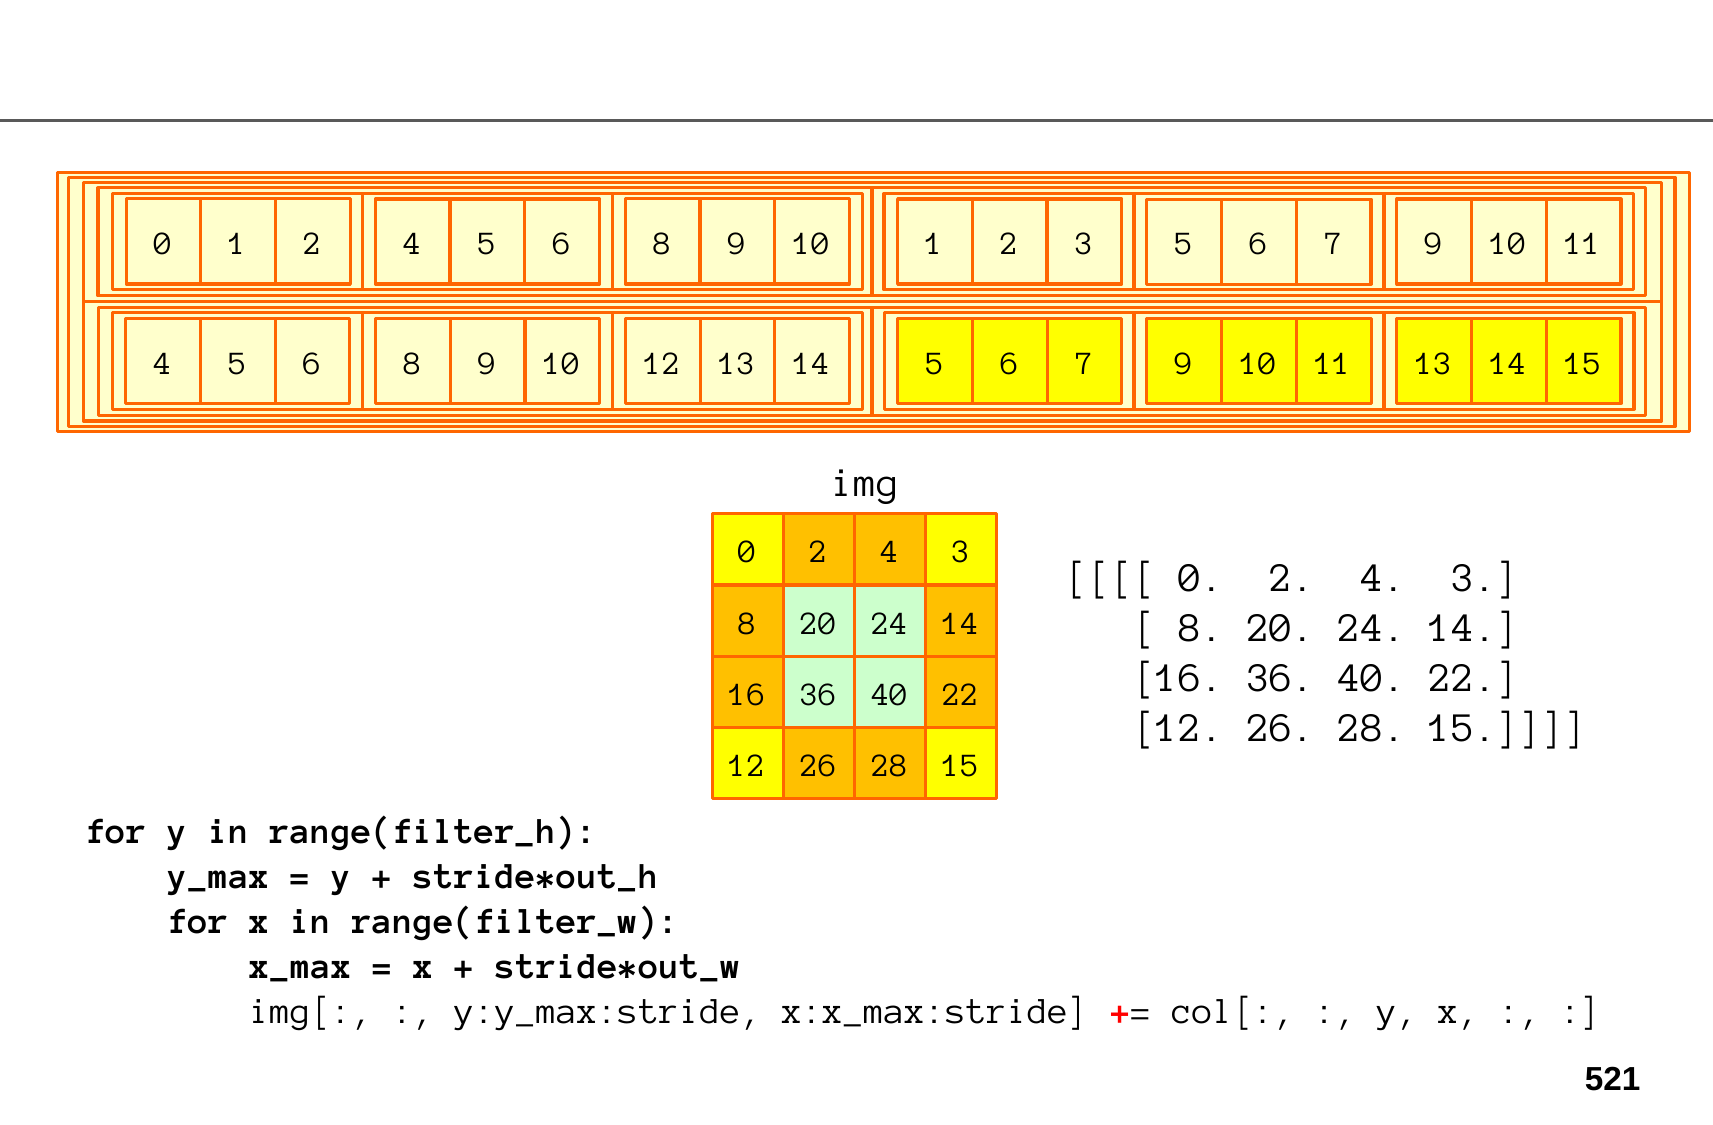

0
1
2
8
9
10
4
5
6
1
2
3
9
10
11
5
6
7

4
5
6
12
13
14
8
9
10
13
14
15
5
6
7
9
10
11
img
0
2
4
3
[[[[ 0.  2.  4.  3.]
   [ 8. 20. 24. 14.]
   [16. 36. 40. 22.]
   [12. 26. 28. 15.]]]]
8
20
24
14
16
36
40
22
12
26
28
15
    for y in range(filter_h):
        y_max = y + stride*out_h
        for x in range(filter_w):
            x_max = x + stride*out_w
            img[:, :, y:y_max:stride, x:x_max:stride] += col[:, :, y, x, :, :]